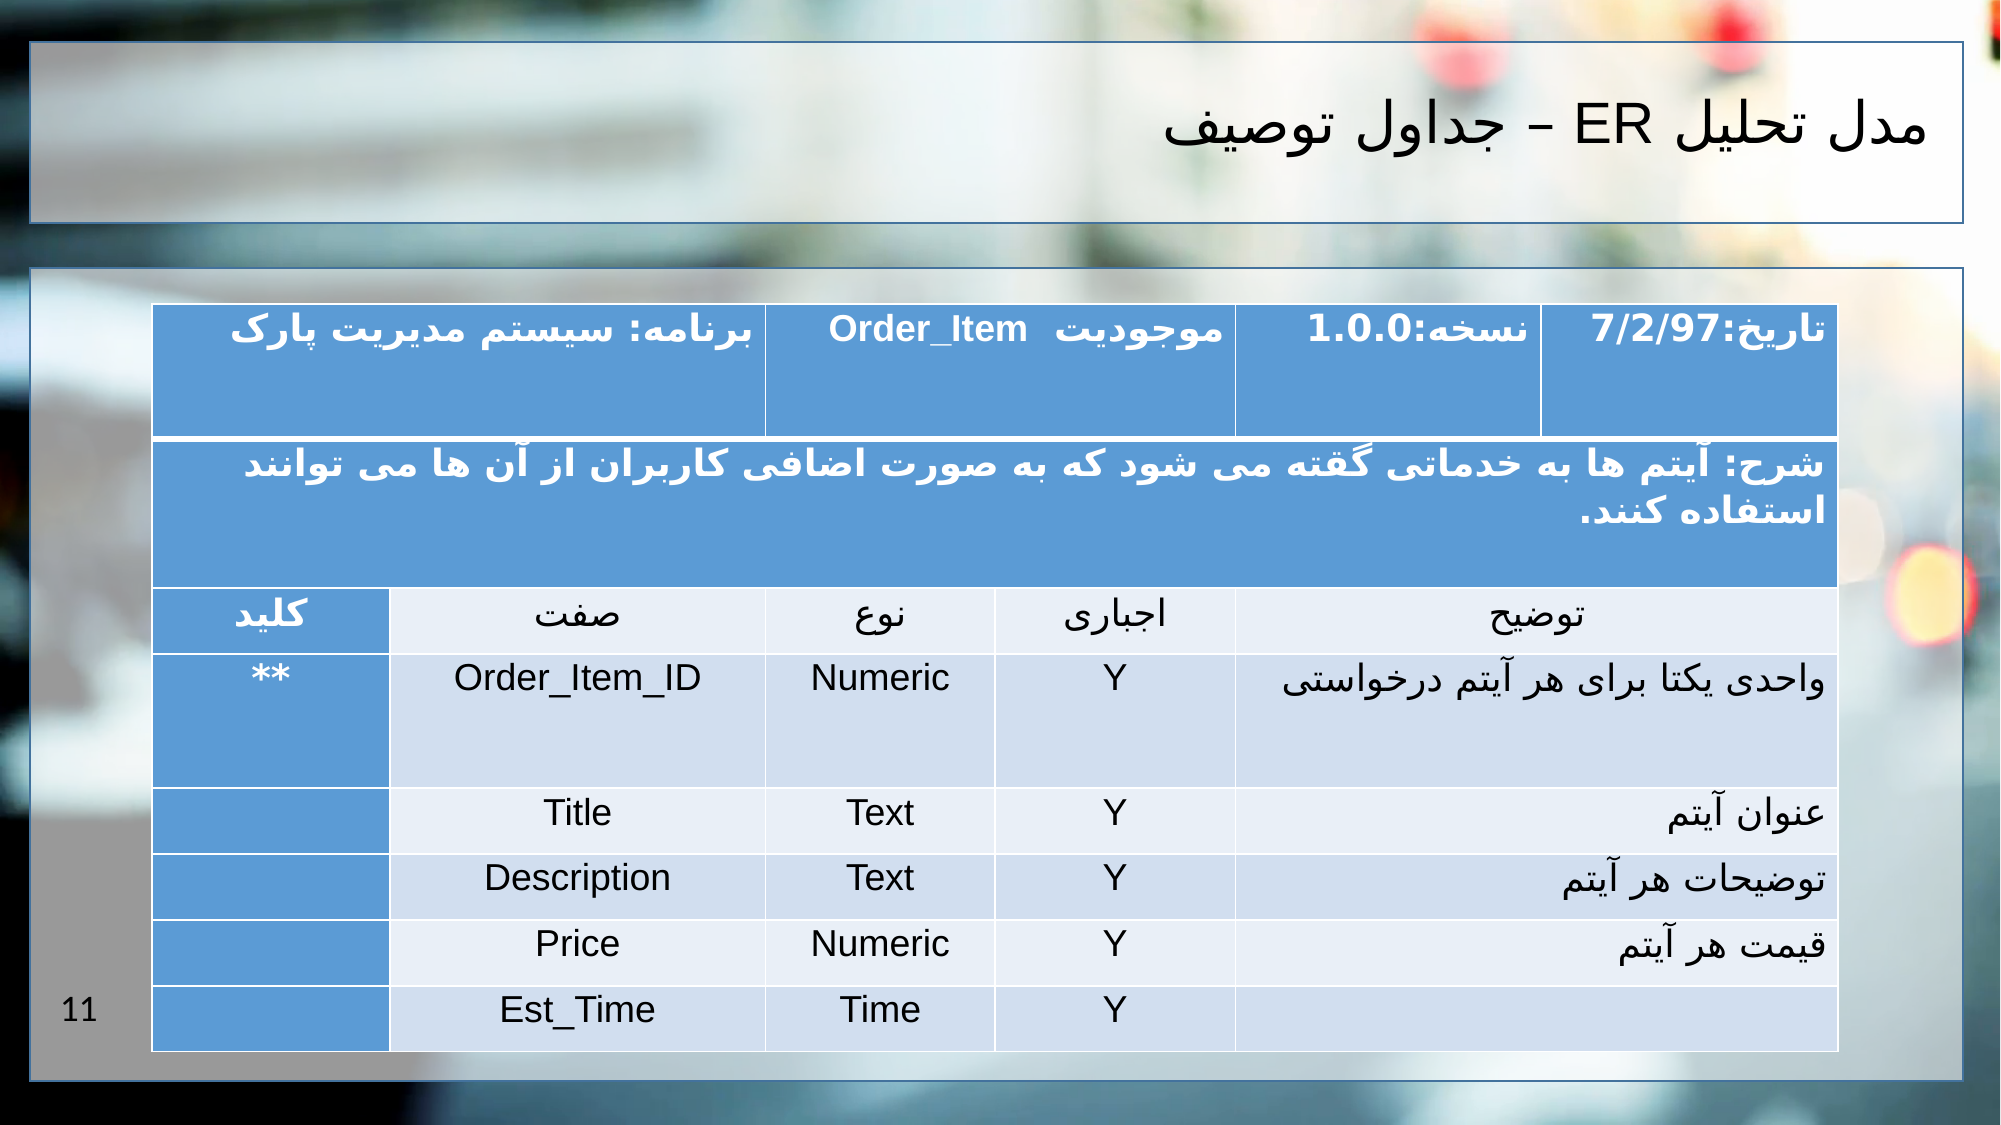

مدل تحلیل ER – جداول توصیف

| برنامه: سیستم مدیریت پارک |  | موجودیت Order\_Item |  | نسخه:1.0.0 | تاریخ:7/2/97 |
| --- | --- | --- | --- | --- | --- |
| شرح: آیتم ها به خدماتی گقته می شود که به صورت اضافی کاربران از آن ها می توانند استفاده کنند. |  |  |  |  |  |
| کلید | صفت | نوع | اجباری | توضیح |  |
| \*\* | Order\_Item\_ID | Numeric | Y | واحدی یکتا برای هر آیتم درخواستی |  |
|  | Title | Text | Y | عنوان آیتم |  |
|  | Description | Text | Y | توضیحات هر آیتم |  |
|  | Price | Numeric | Y | قیمت هر آیتم |  |
|  | Est\_Time | Time | Y |  |  |
11